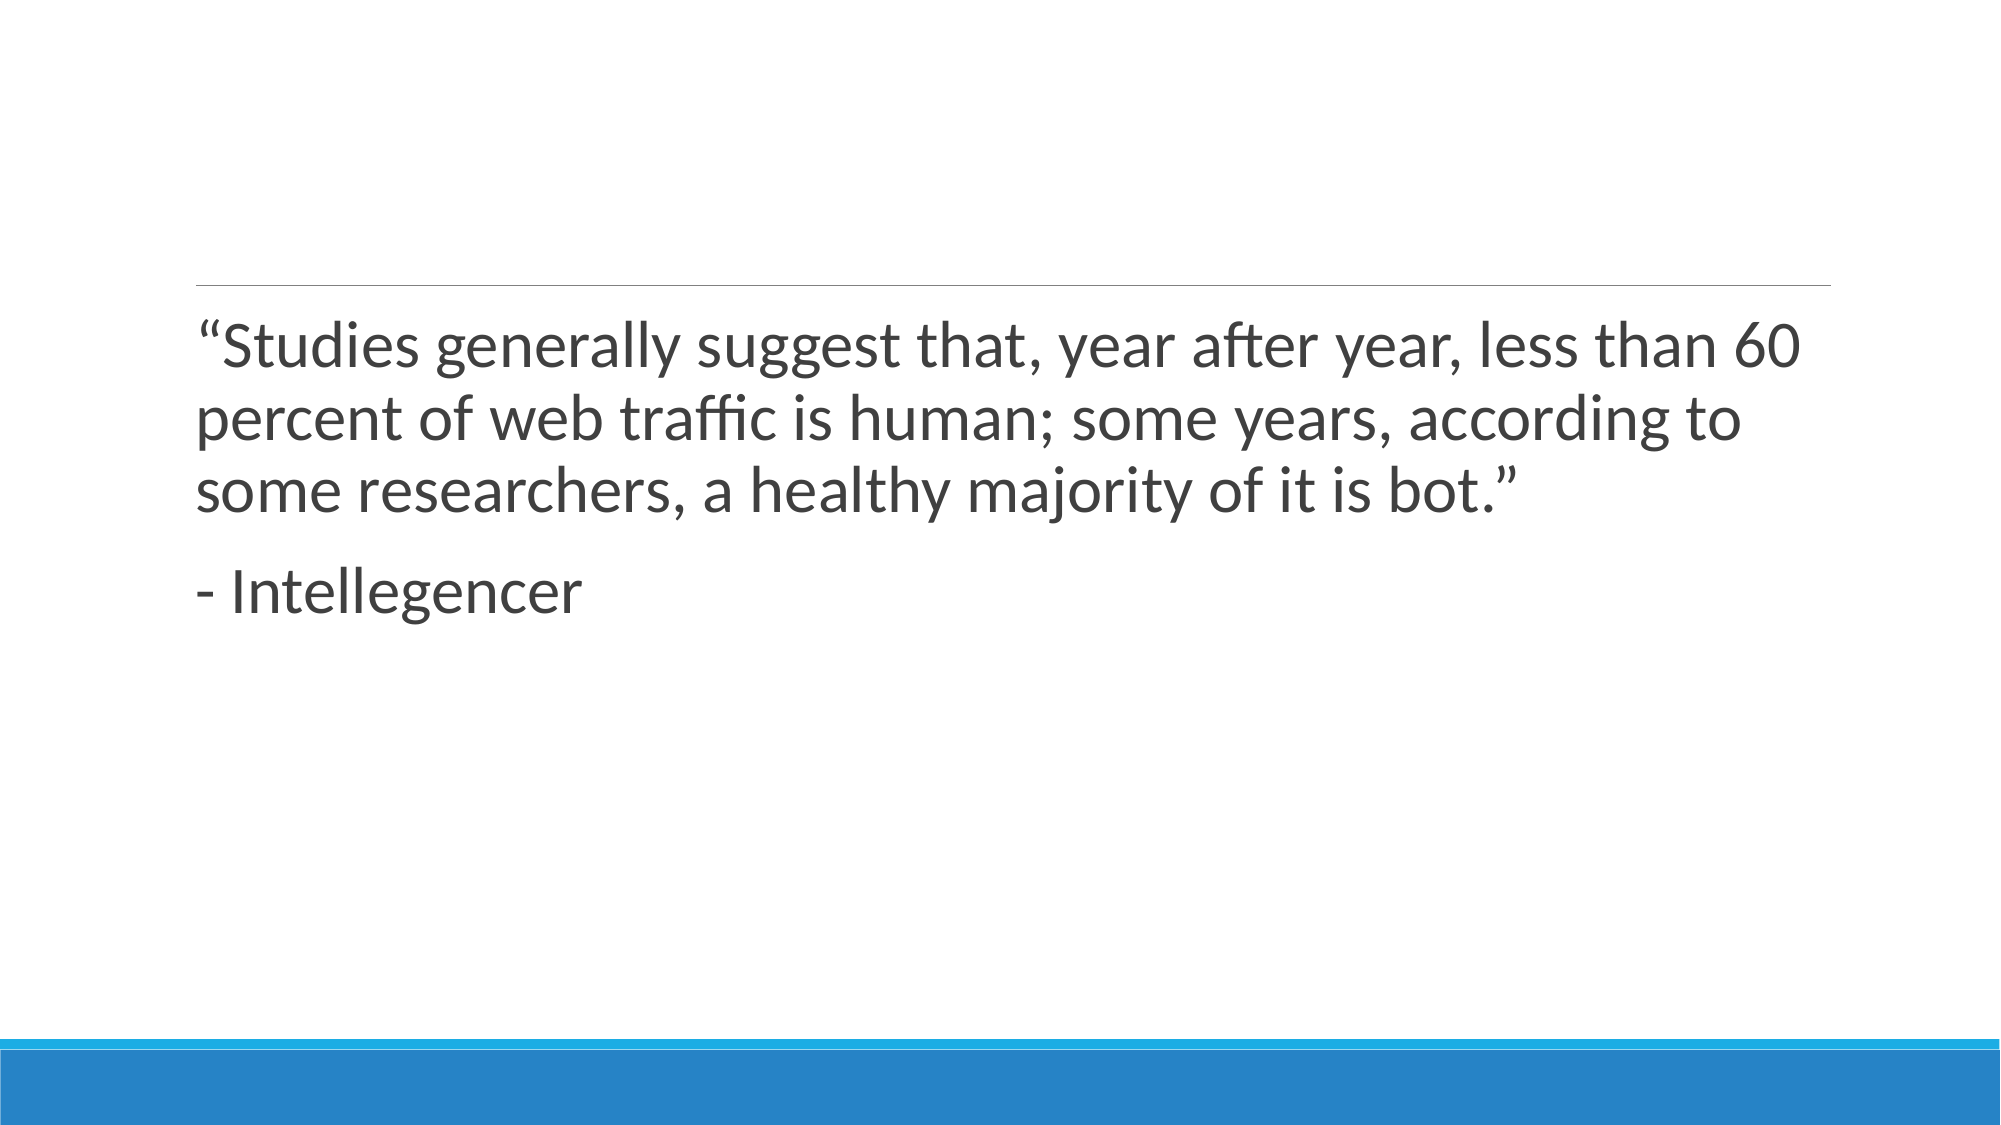

“Studies generally suggest that, year after year, less than 60 percent of web traffic is human; some years, according to some researchers, a healthy majority of it is bot.”
- Intellegencer